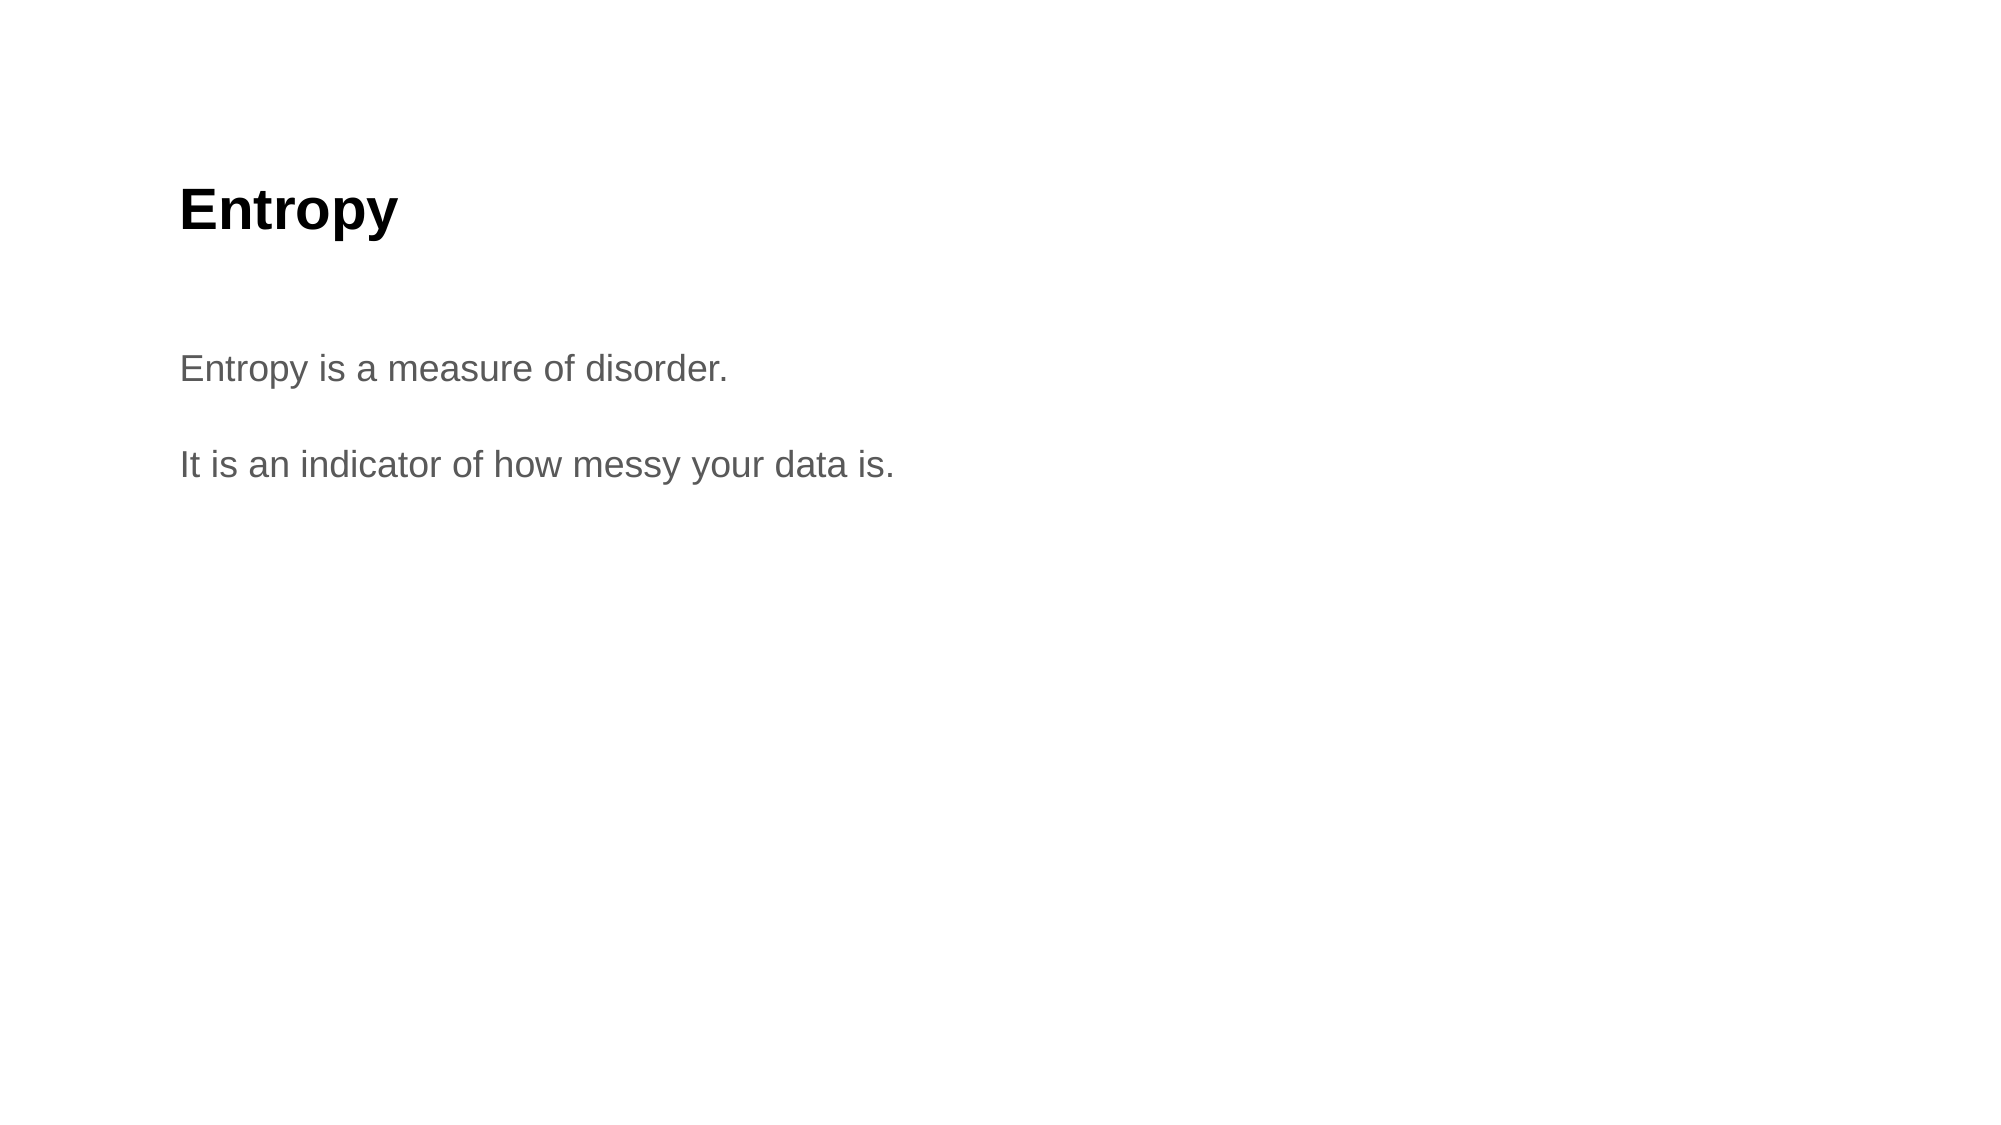

Entropy
Entropy is a measure of disorder.
It is an indicator of how messy your data is.